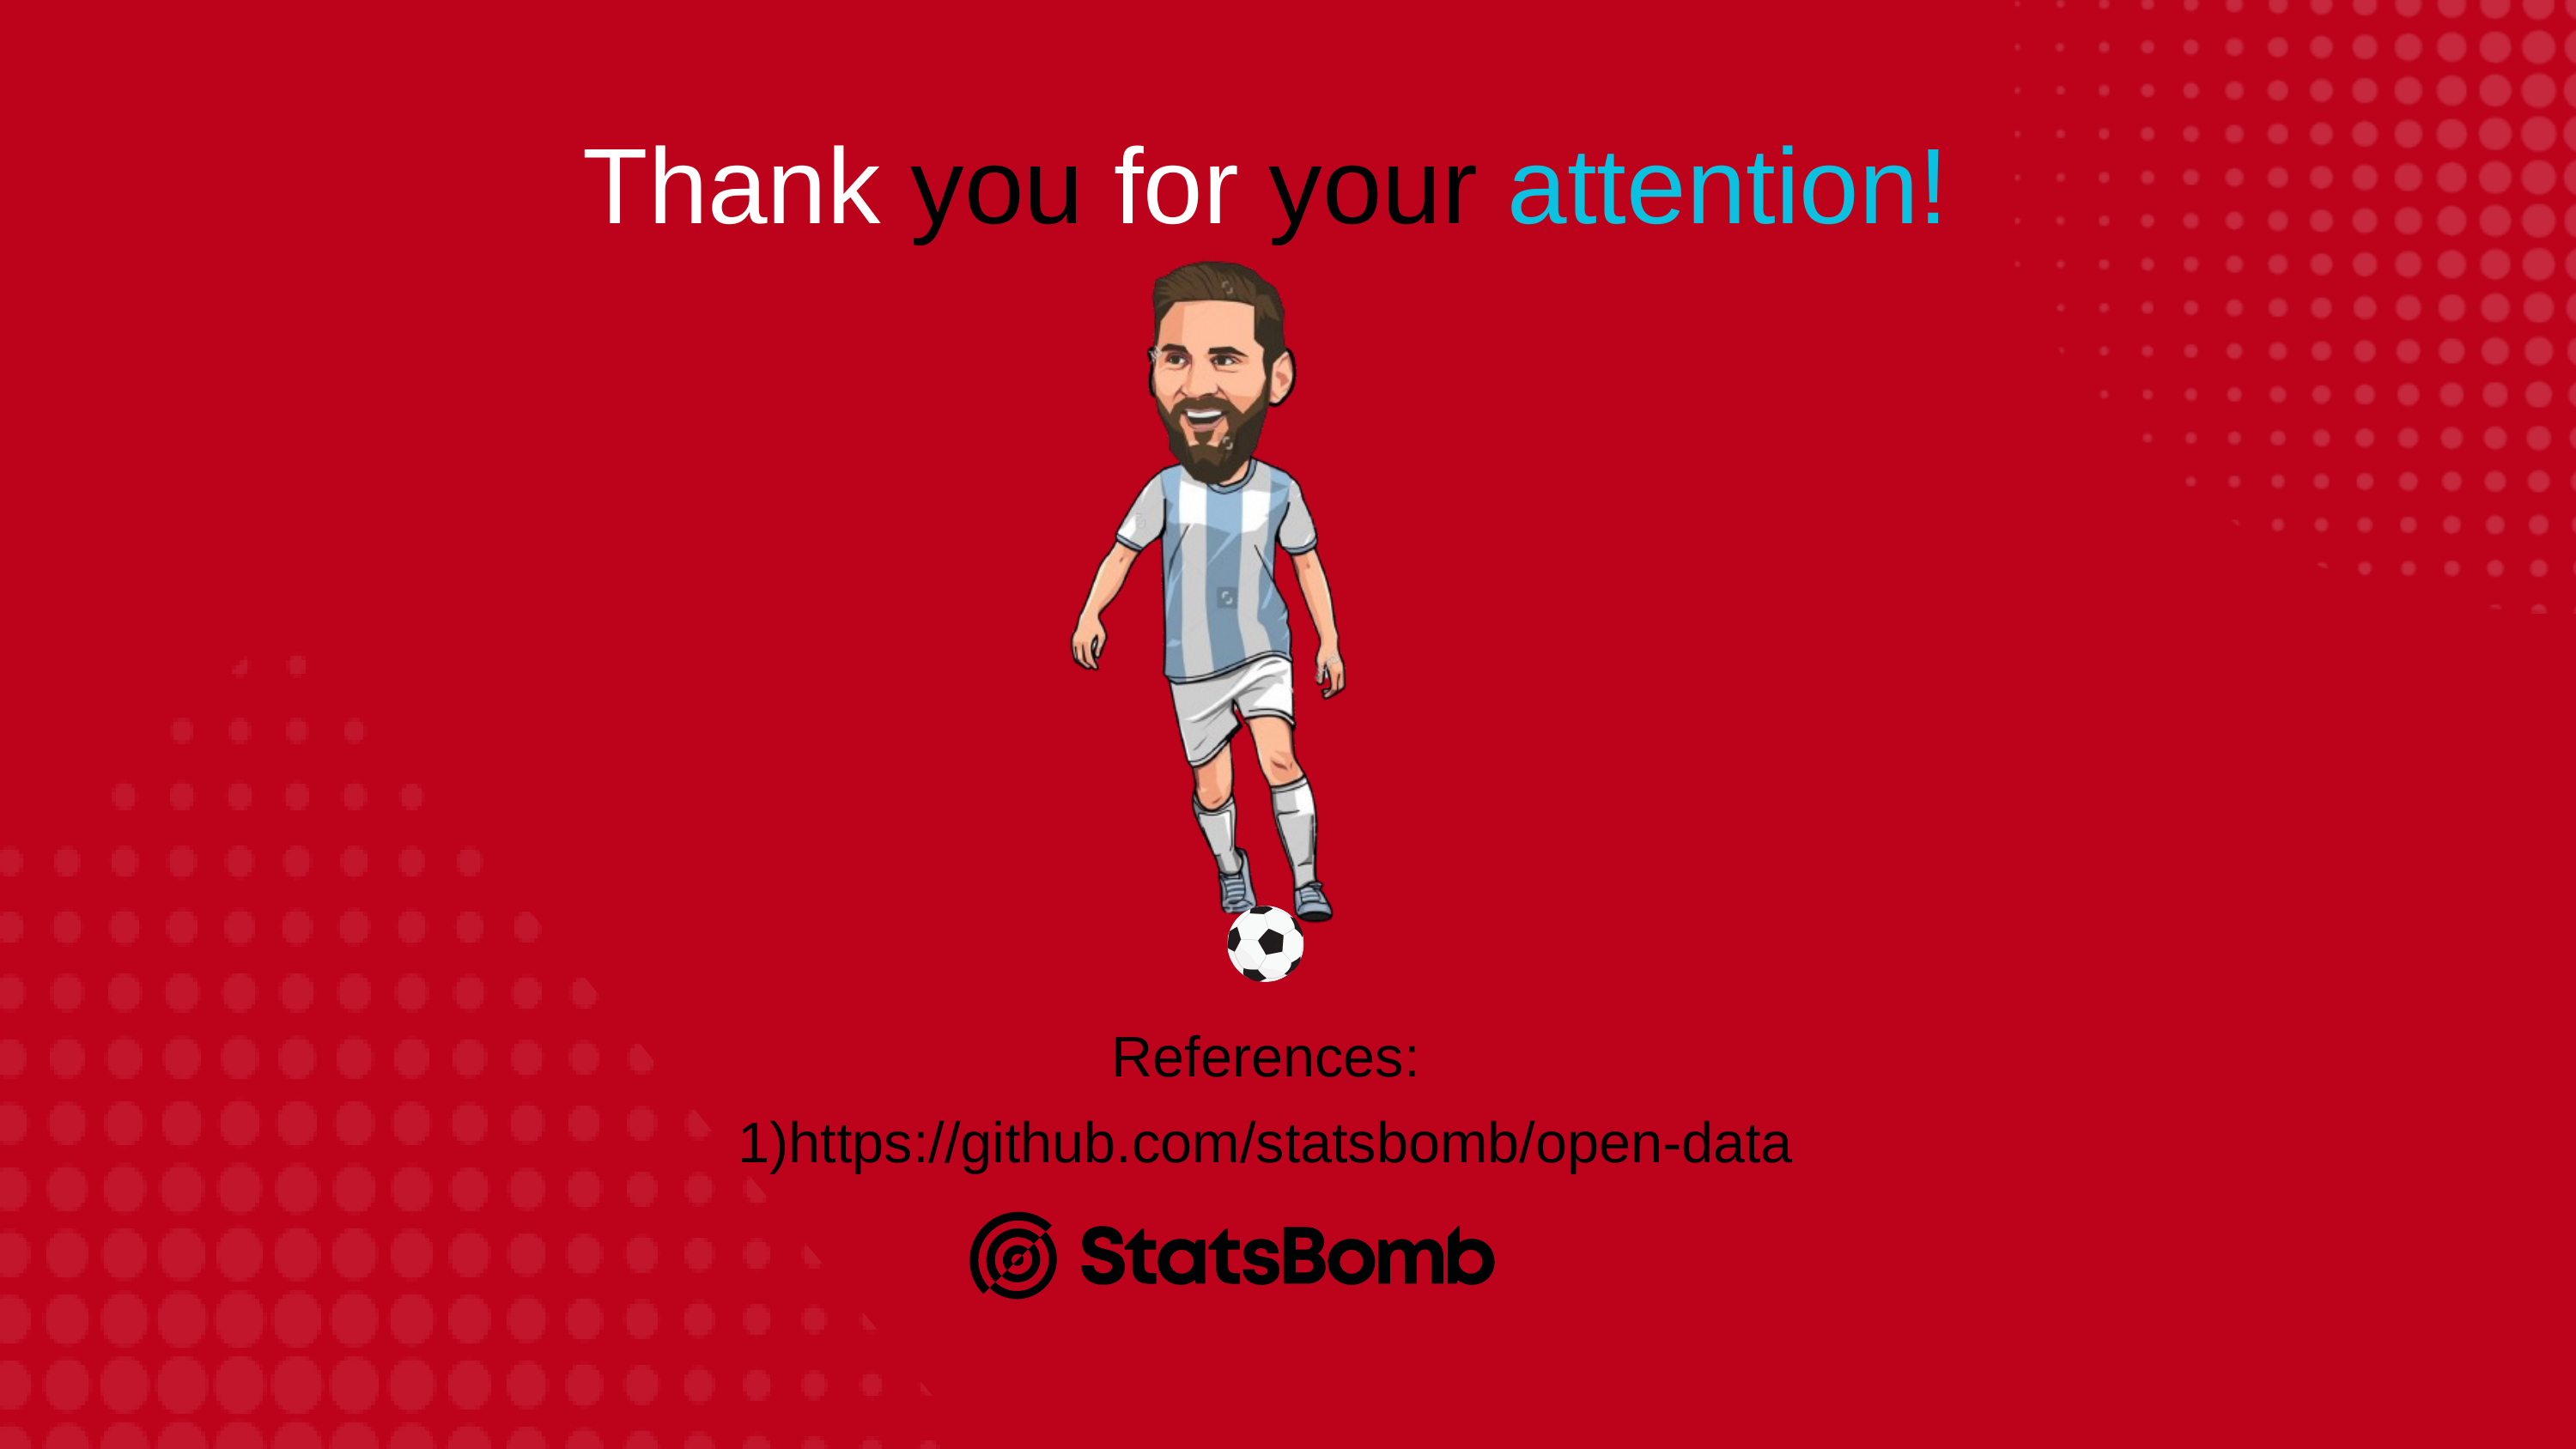

Thank you for your attention!

References:
1)https://github.com/statsbomb/open-data